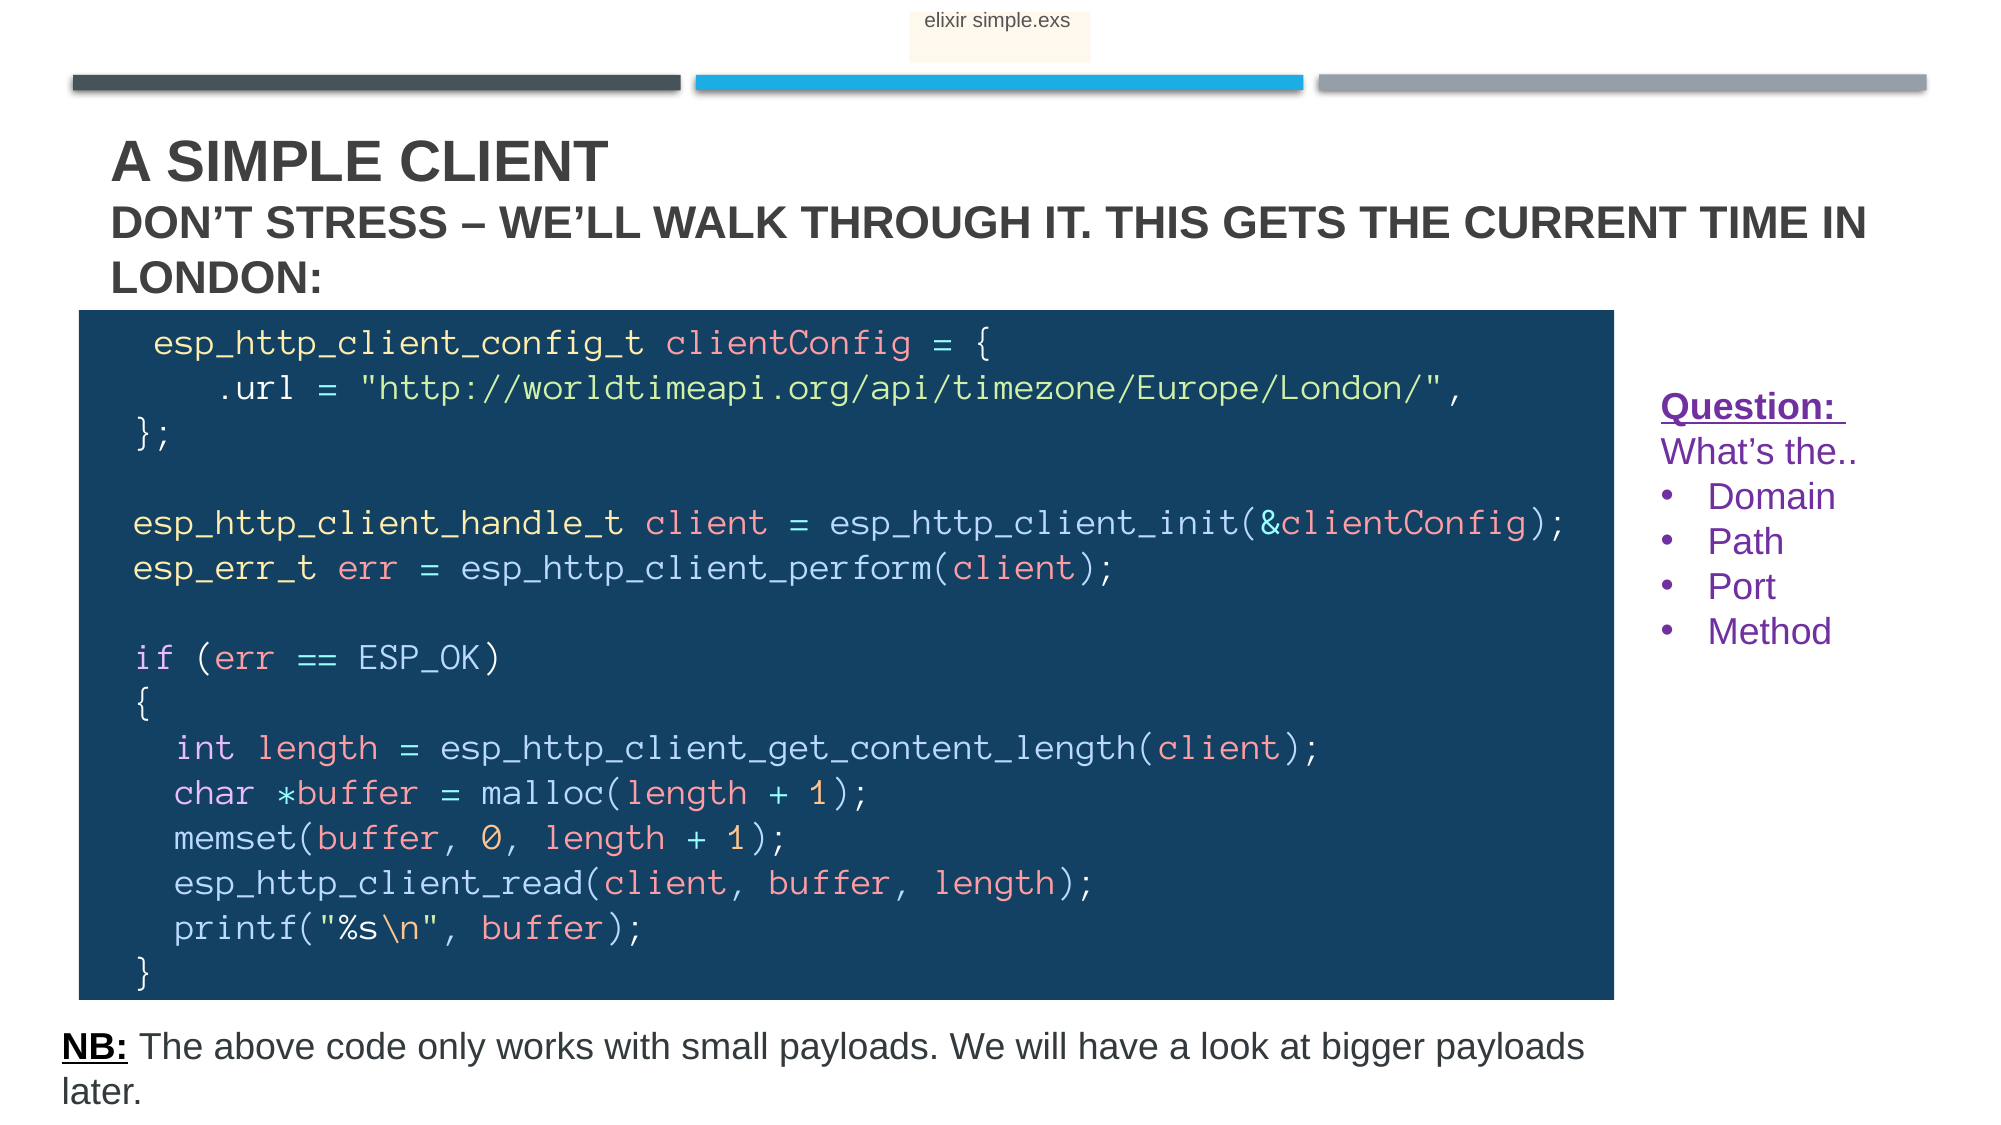

elixir simple.exs
# A Simple Client Don’t stress – we’ll walk through it. This gets the current time in London:
   esp_http_client_config_t clientConfig = {
      .url = "http://worldtimeapi.org/api/timezone/Europe/London/",
  };
  esp_http_client_handle_t client = esp_http_client_init(&clientConfig);
  esp_err_t err = esp_http_client_perform(client);
  if (err == ESP_OK)
  {
    int length = esp_http_client_get_content_length(client);
    char *buffer = malloc(length + 1);
    memset(buffer, 0, length + 1);
    esp_http_client_read(client, buffer, length);
    printf("%s\n", buffer);
  }
Question:
What’s the..
Domain
Path
Port
Method
NB: The above code only works with small payloads. We will have a look at bigger payloads later.